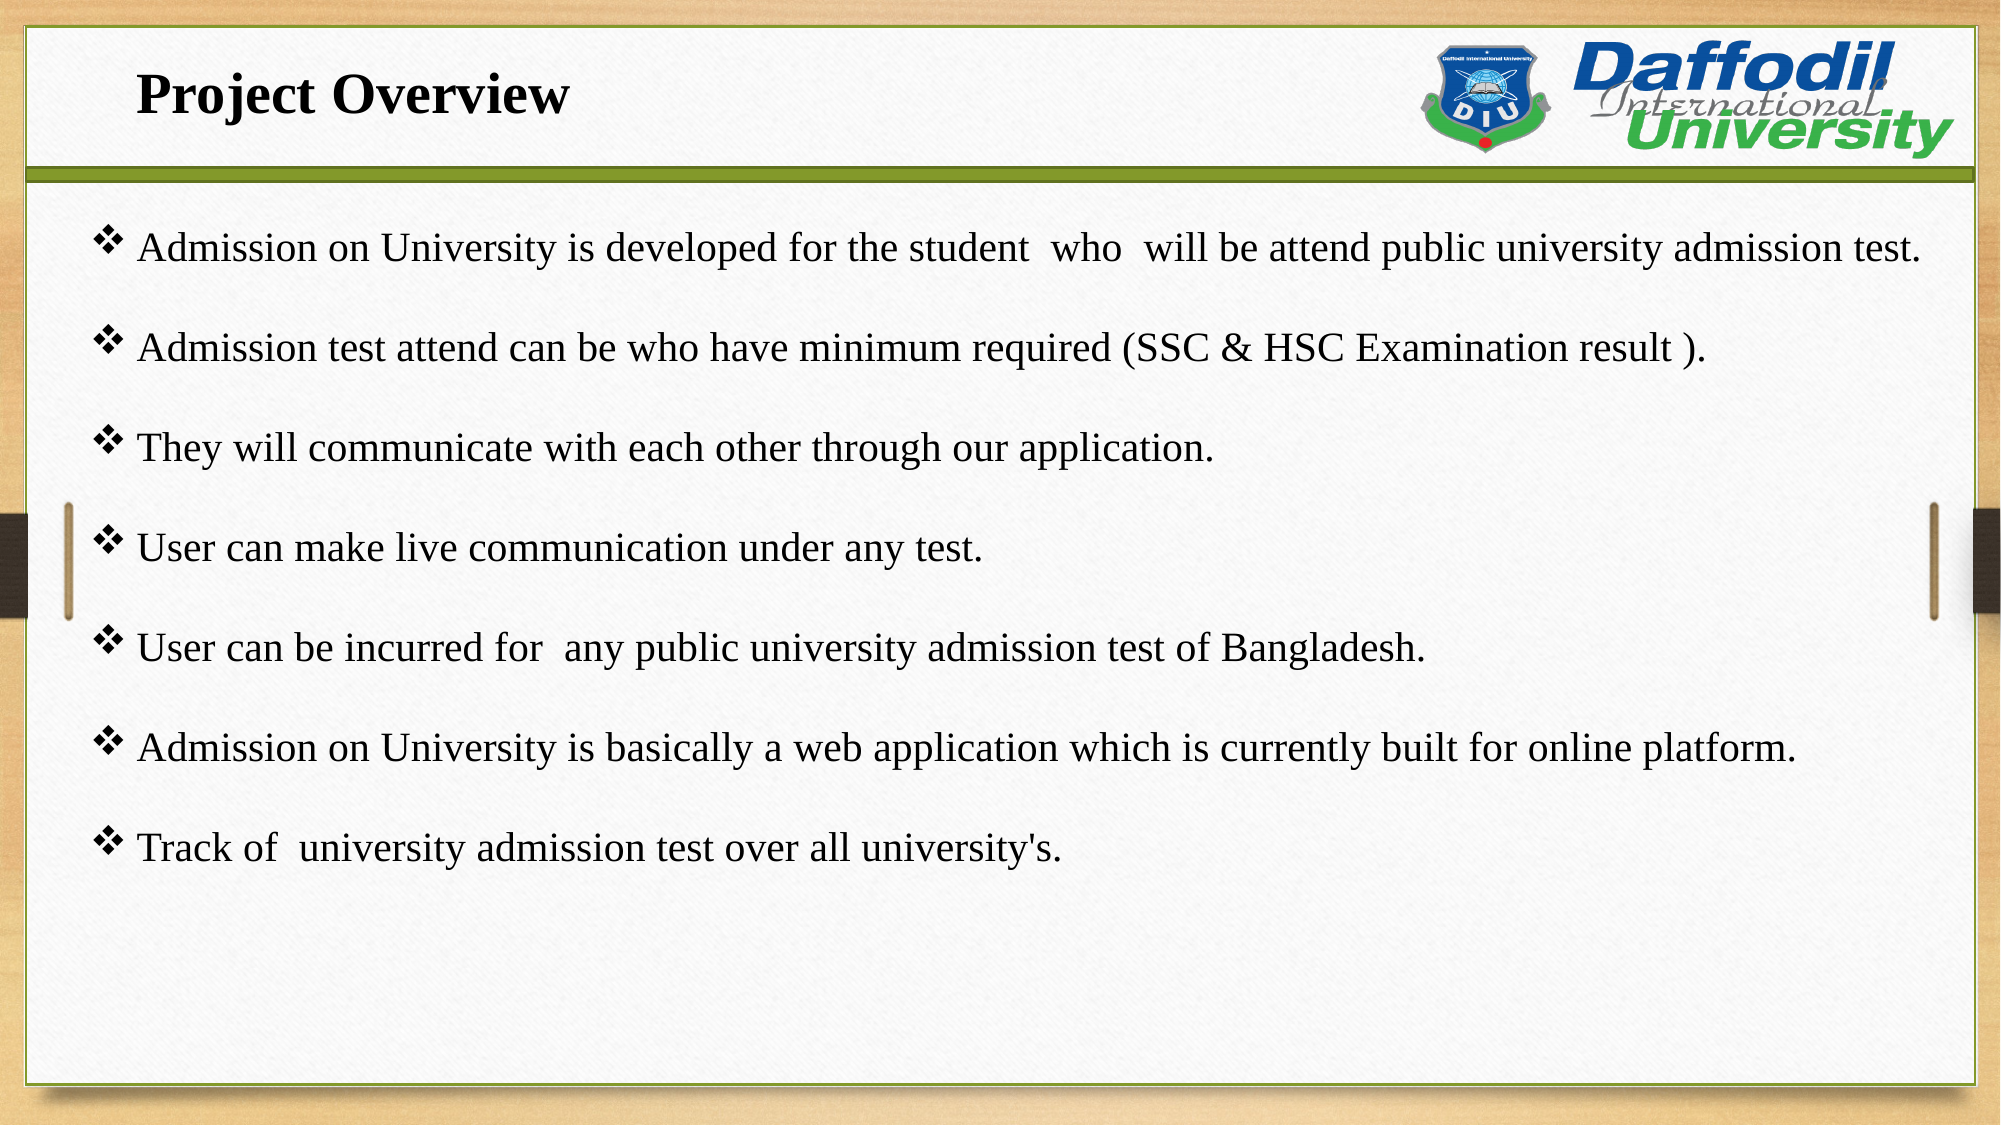

Project Overview

Admission on University is developed for the student  who  will be attend public university admission test.

Admission test attend can be who have minimum required (SSC & HSC Examination result ).

They will communicate with each other through our application.

User can make live communication under any test.

User can be incurred for  any public university admission test of Bangladesh.

Admission on University is basically a web application which is currently built for online platform.

Track of  university admission test over all university's.